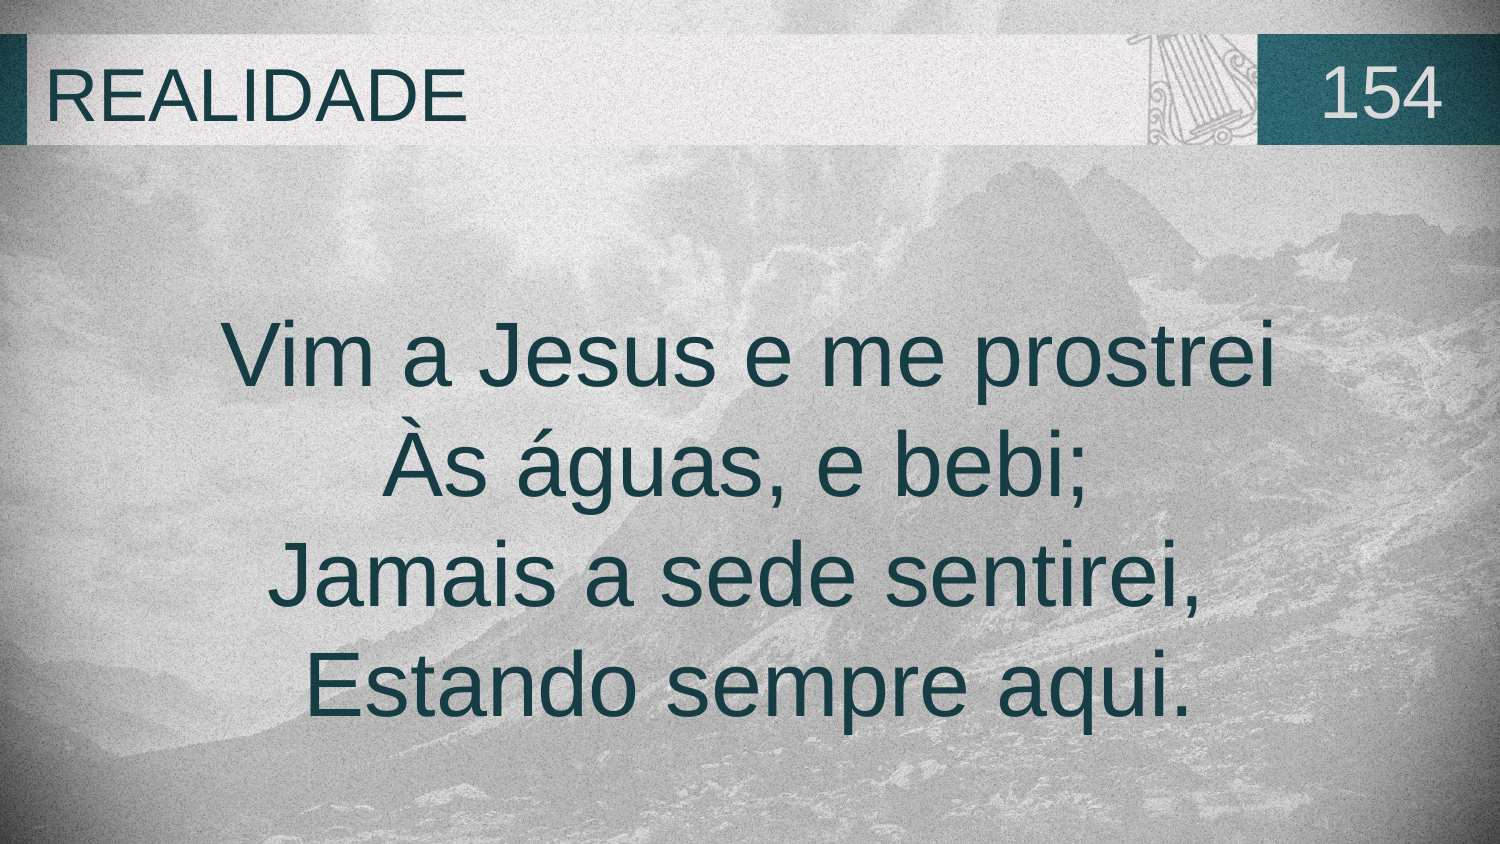

# REALIDADE
154
Vim a Jesus e me prostrei
Às águas, e bebi;
Jamais a sede sentirei,
Estando sempre aqui.